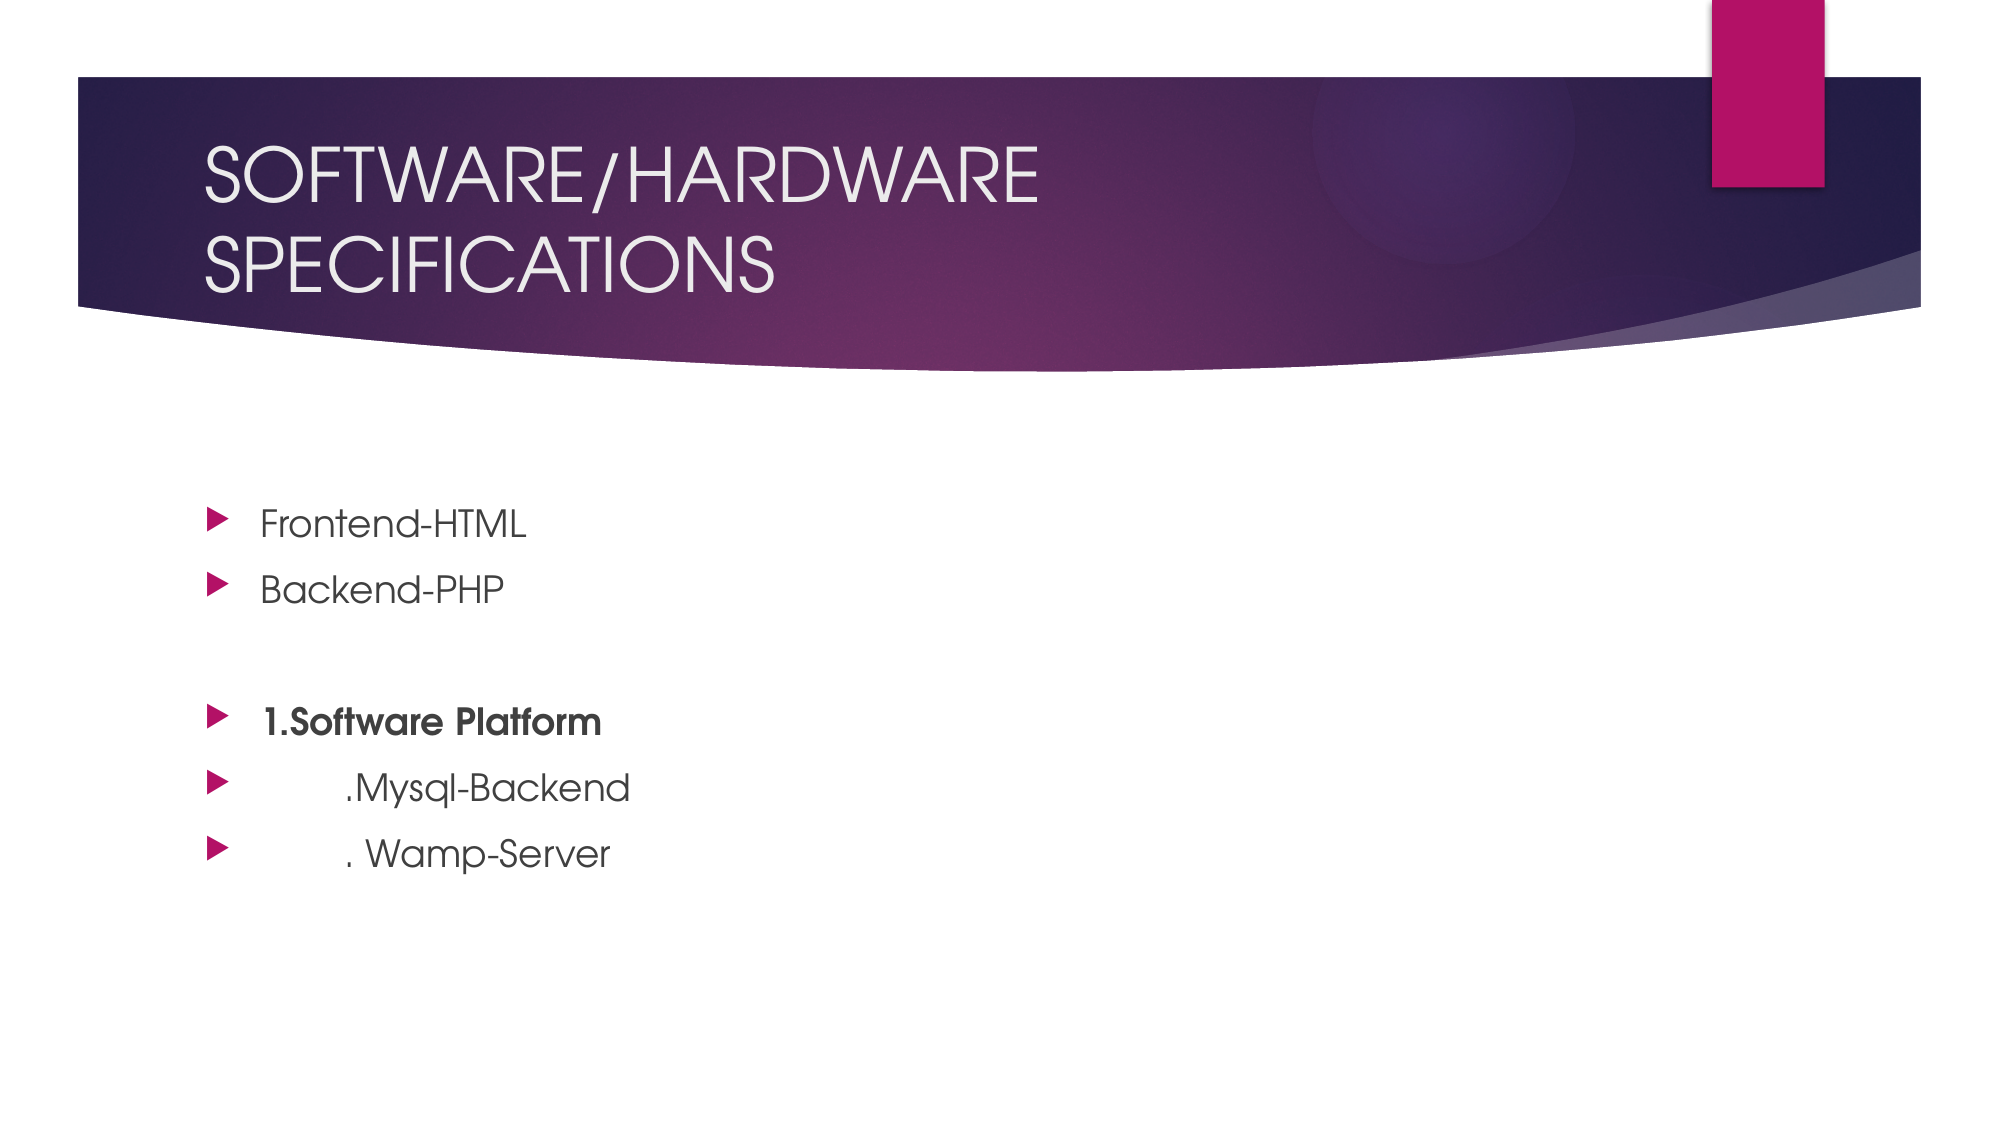

# SOFTWARE/HARDWARE  SPECIFICATIONS

Frontend-HTML
Backend-PHP

1.Software Platform
        .Mysql-Backend
        . Wamp-Server